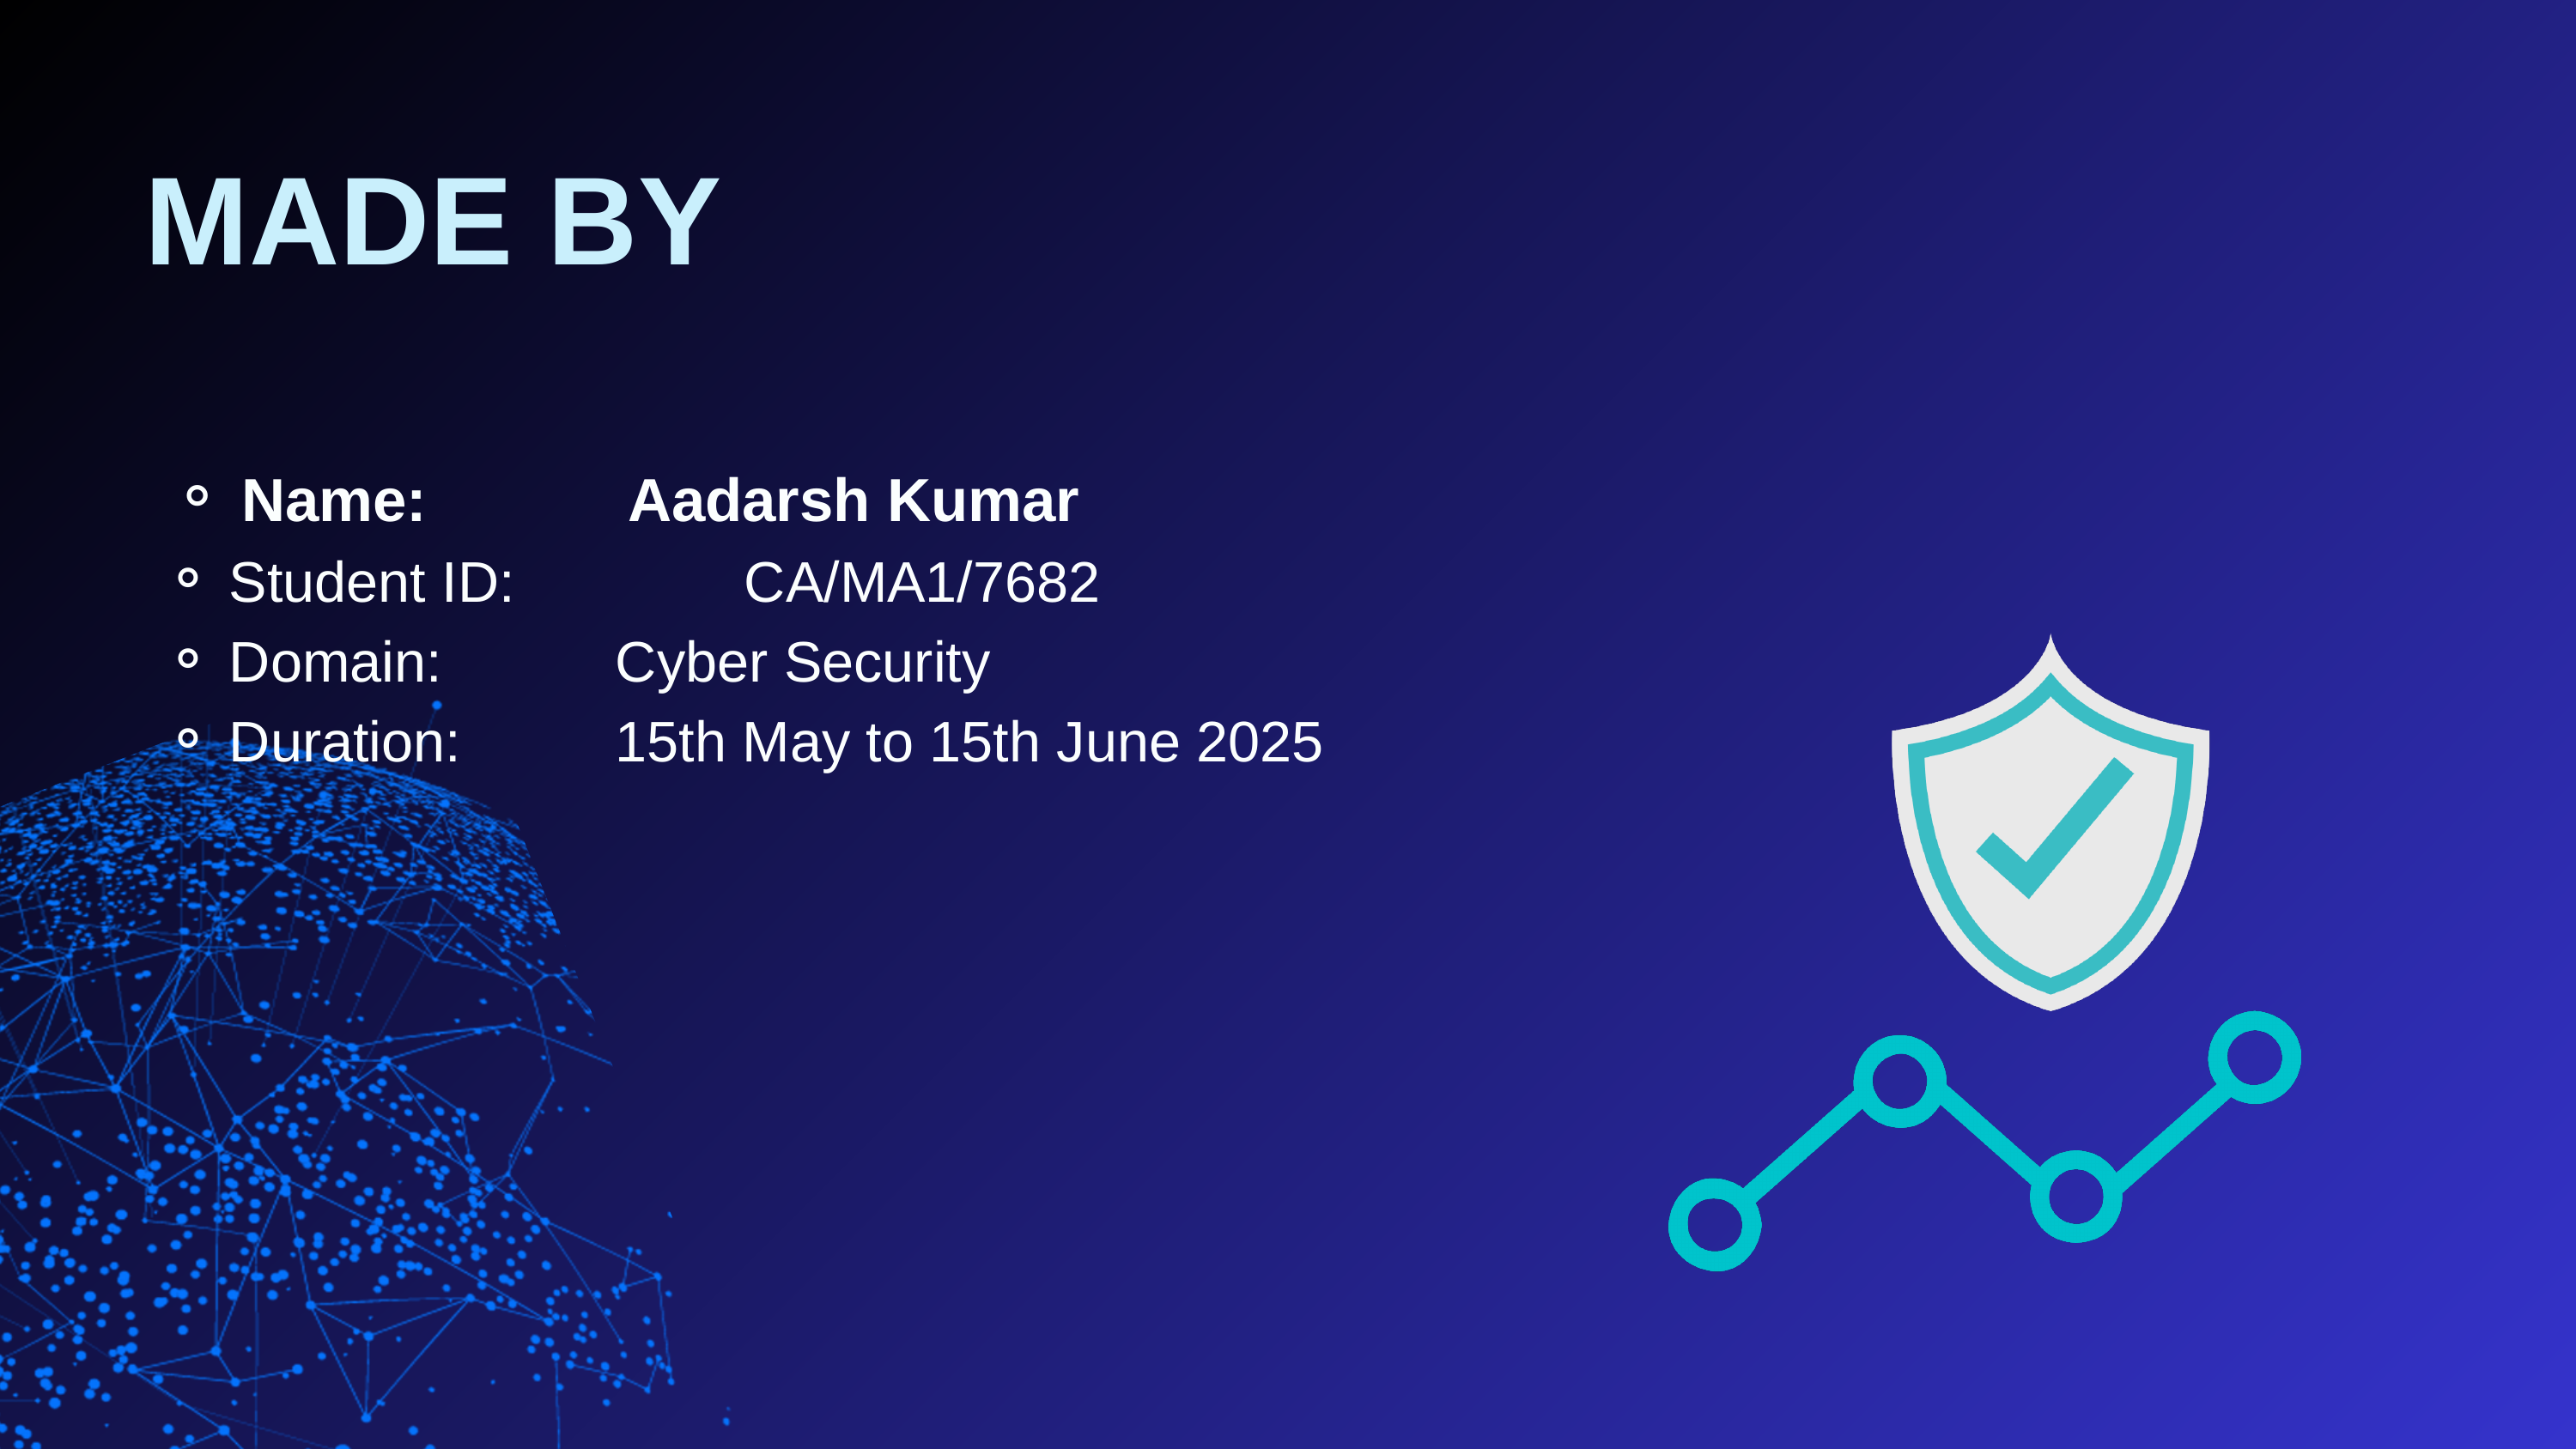

MADE BY
Name: 		Aadarsh Kumar
Student ID: 		CA/MA1/7682
Domain: 		Cyber Security
Duration: 		15th May to 15th June 2025